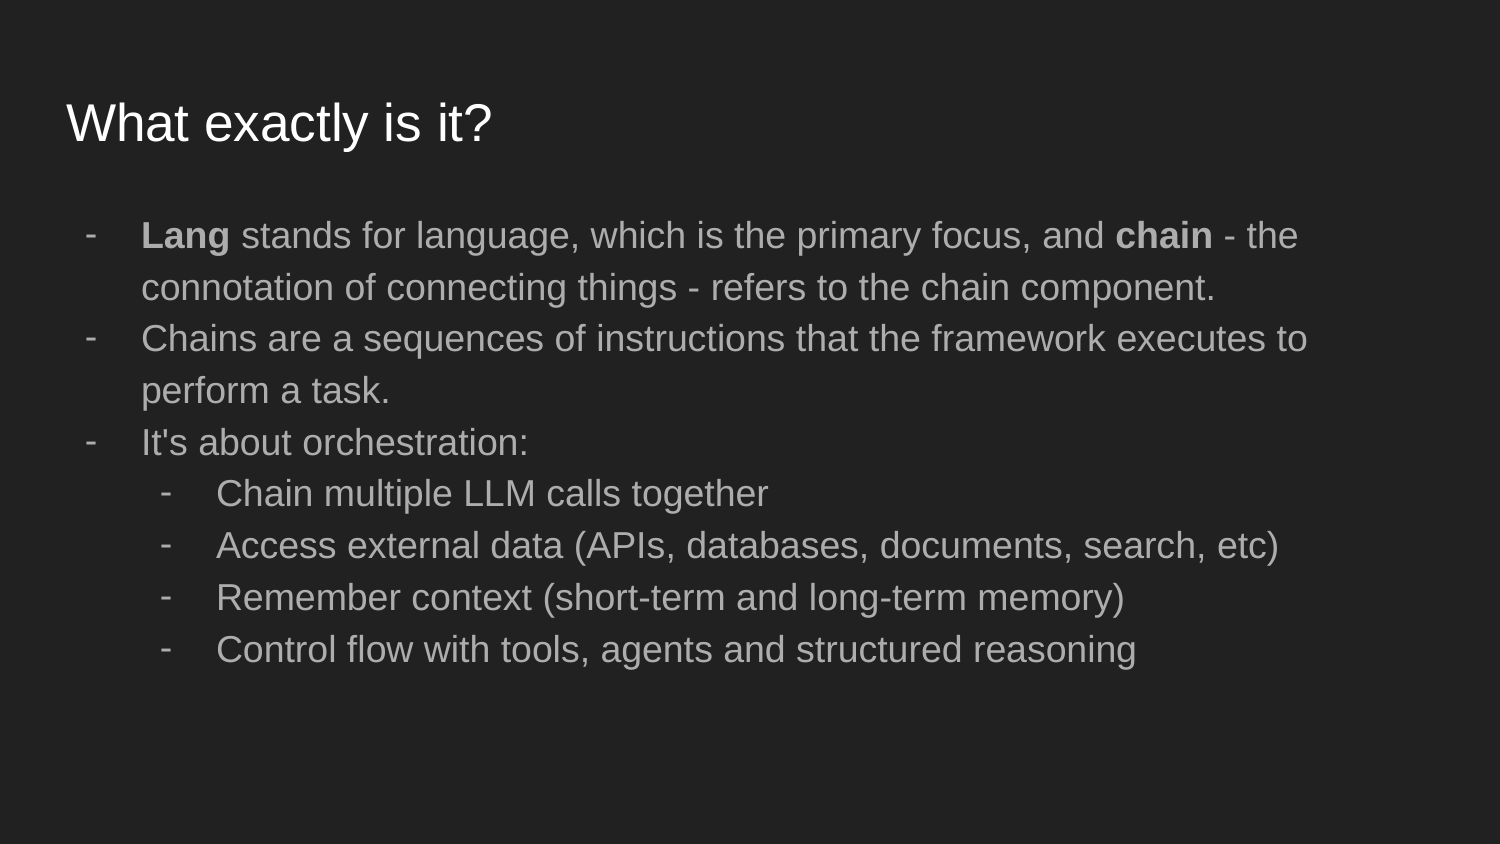

# What exactly is it?
Lang stands for language, which is the primary focus, and chain - the connotation of connecting things - refers to the chain component.
Chains are a sequences of instructions that the framework executes to perform a task.
It's about orchestration:
Chain multiple LLM calls together
Access external data (APIs, databases, documents, search, etc)
Remember context (short-term and long-term memory)
Control flow with tools, agents and structured reasoning